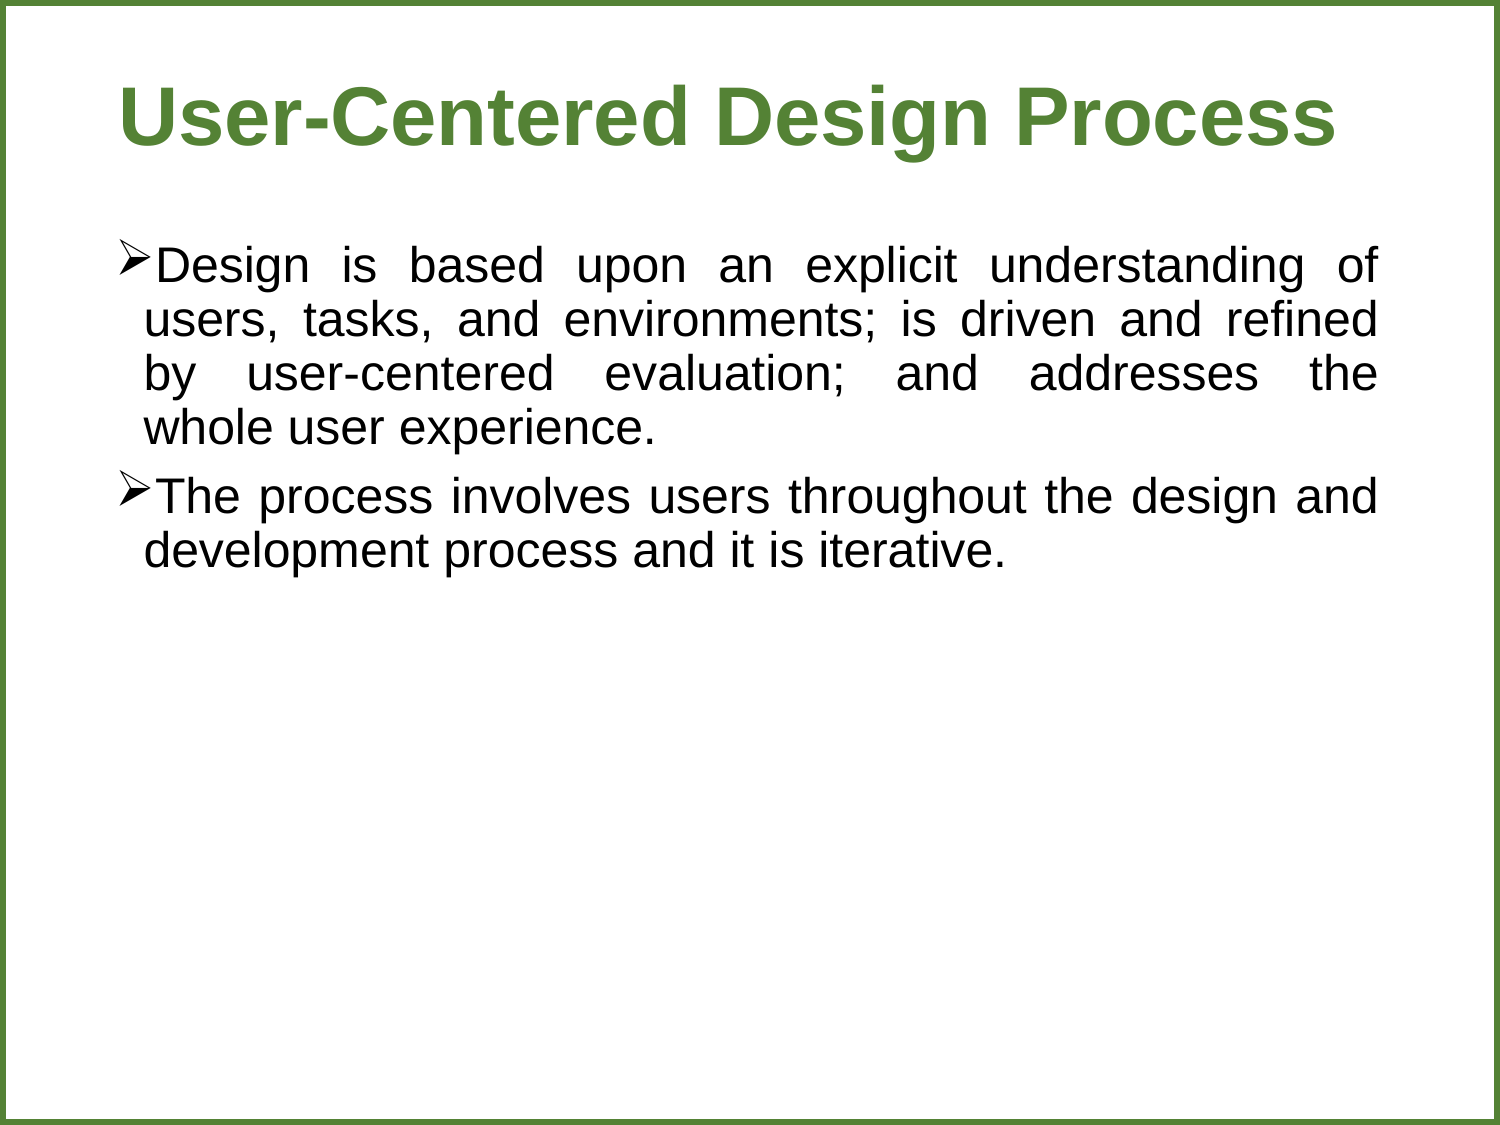

# User-Centered Design Process
Design is based upon an explicit understanding of users, tasks, and environments; is driven and refined by user-centered evaluation; and addresses the whole user experience.
The process involves users throughout the design and development process and it is iterative.